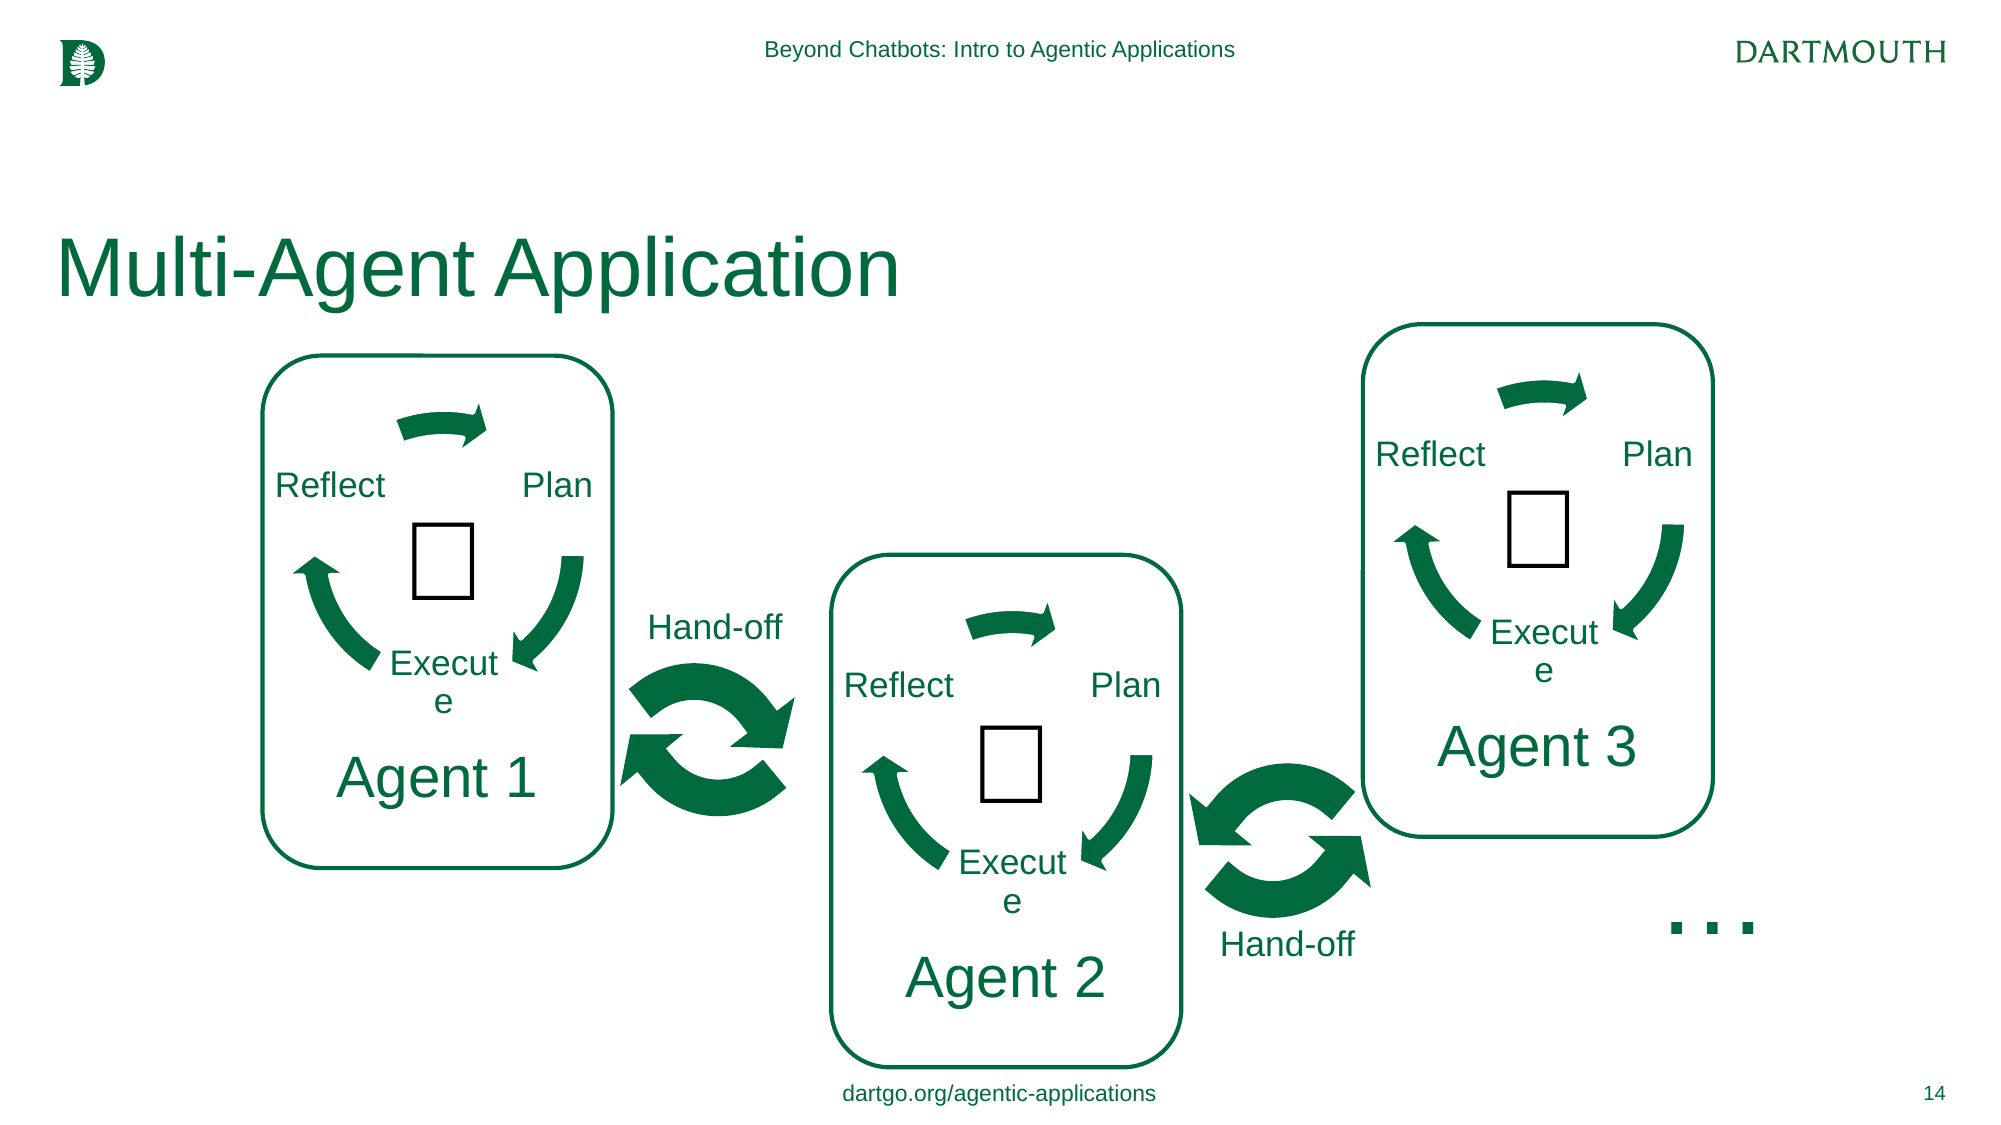

Beyond Chatbots: Intro to Agentic Applications
# Multi-Agent Application

Plan
Execute
Reflect
Agent 3
🧰

Plan
Execute
Reflect
Agent 1
🧰

Plan
Execute
Reflect
Agent 2
🧰

Hand-off

Hand-off

…
14